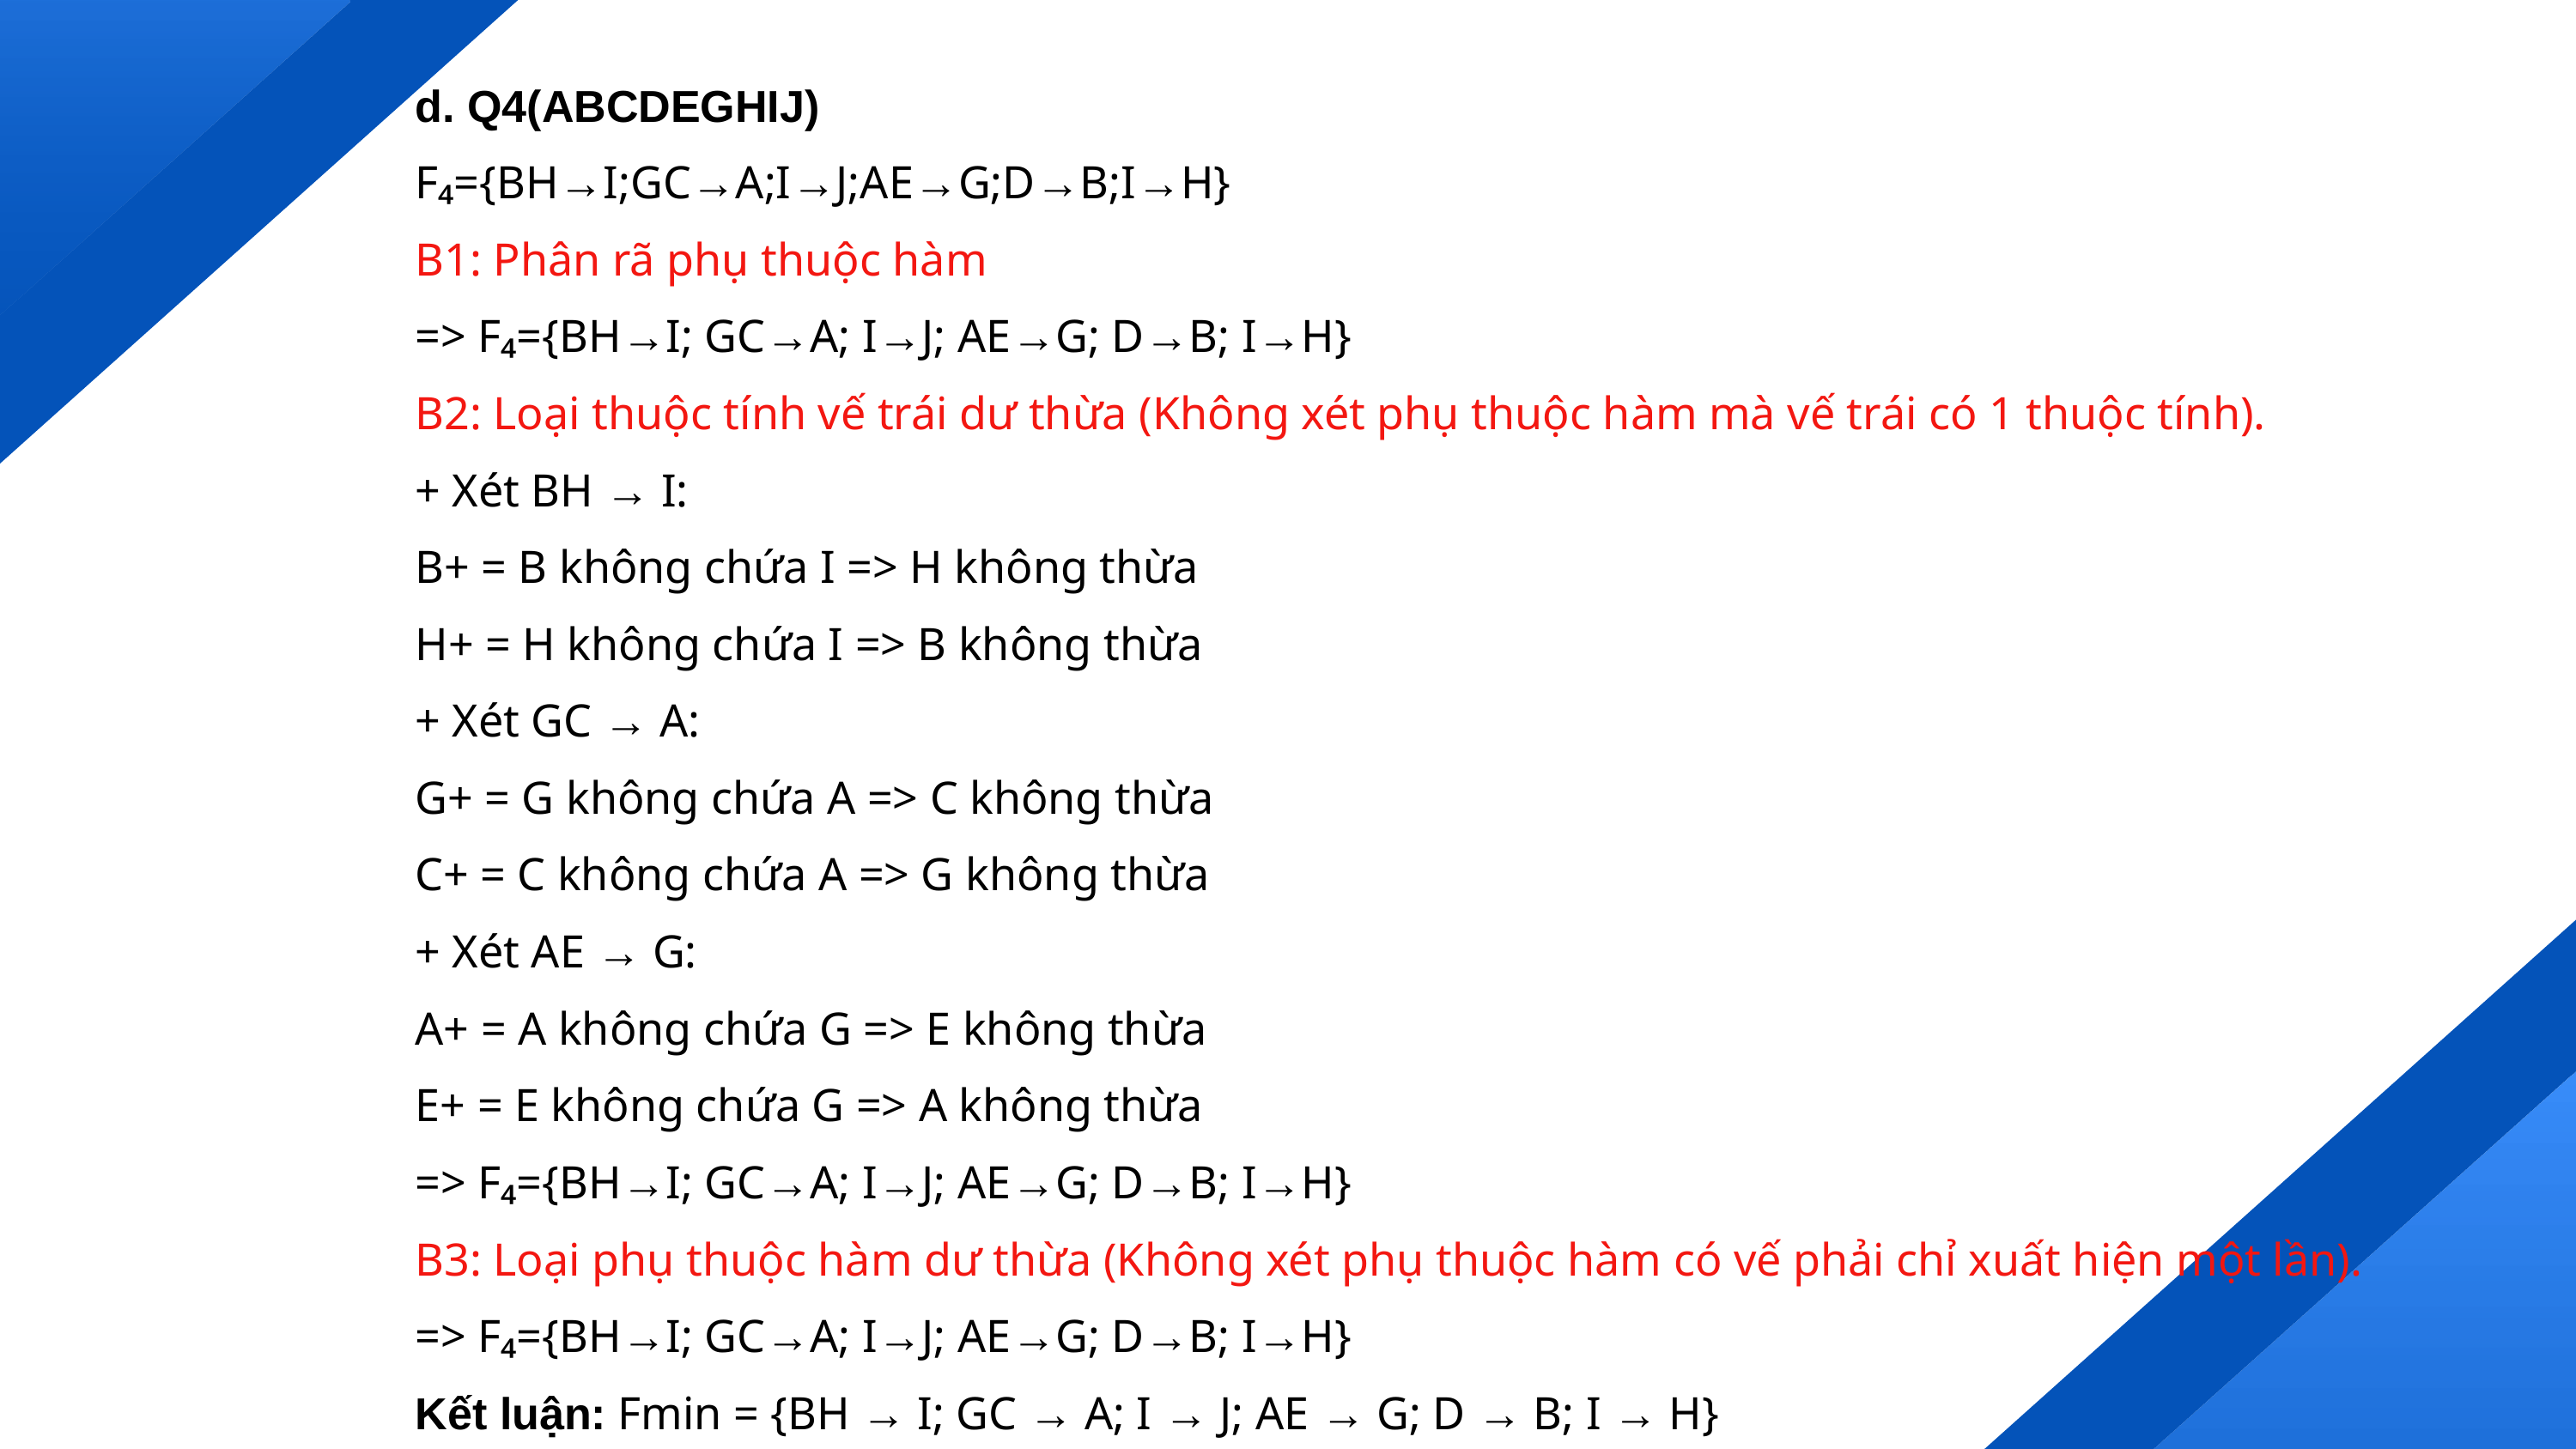

d. Q4(ABCDEGHIJ)
F₄={BH→I;GC→A;I→J;AE→G;D→B;I→H}
B1: Phân rã phụ thuộc hàm
=> F₄={BH→I; GC→A; I→J; AE→G; D→B; I→H}
B2: Loại thuộc tính vế trái dư thừa (Không xét phụ thuộc hàm mà vế trái có 1 thuộc tính).
+ Xét BH → I:
B+ = B không chứa I => H không thừa
H+ = H không chứa I => B không thừa
+ Xét GC → A:
G+ = G không chứa A => C không thừa
C+ = C không chứa A => G không thừa
+ Xét AE → G:
A+ = A không chứa G => E không thừa
E+ = E không chứa G => A không thừa
=> F₄={BH→I; GC→A; I→J; AE→G; D→B; I→H}
B3: Loại phụ thuộc hàm dư thừa (Không xét phụ thuộc hàm có vế phải chỉ xuất hiện một lần).
=> F₄={BH→I; GC→A; I→J; AE→G; D→B; I→H}
Kết luận: Fmin = {BH → I; GC → A; I → J; AE → G; D → B; I → H}